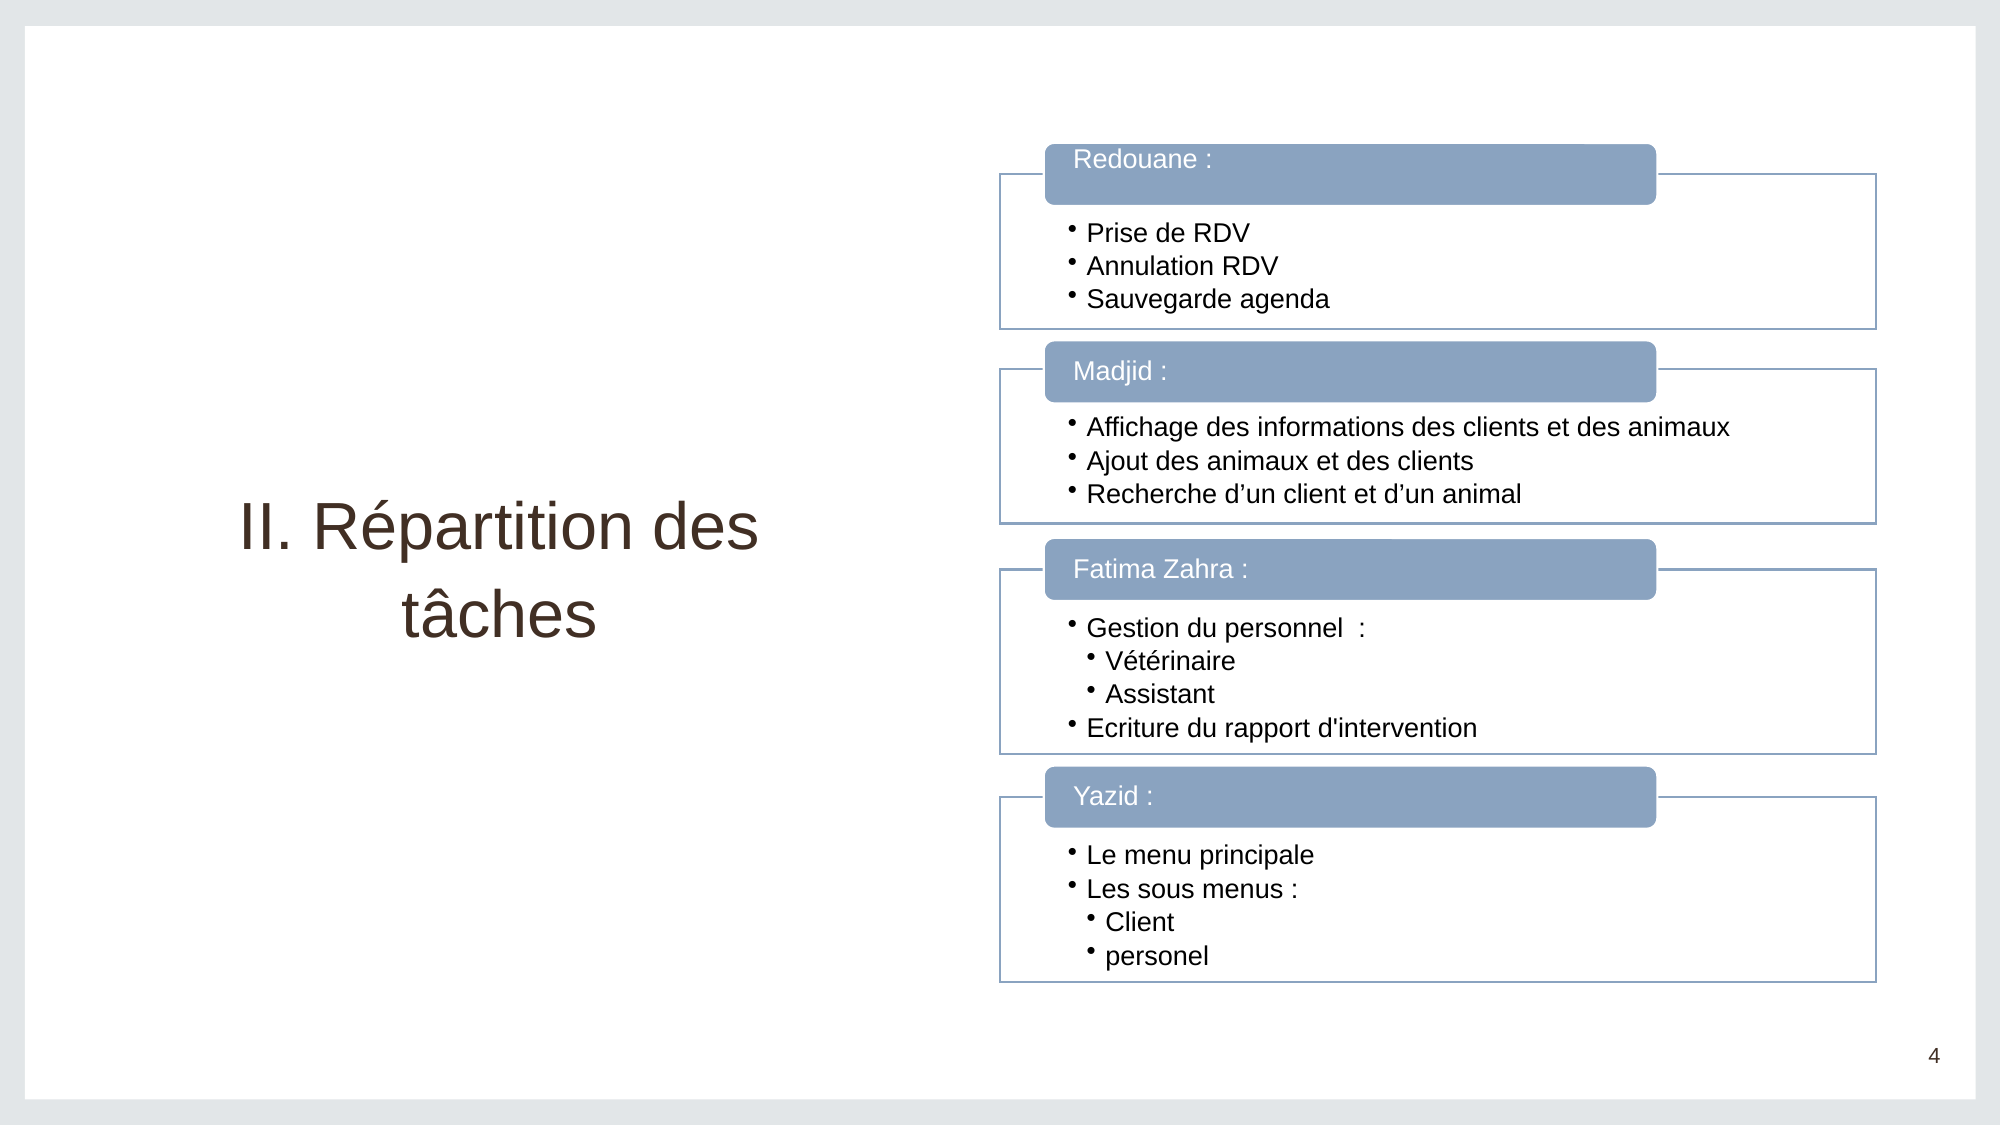

Prise de RDV
Annulation RDV
Sauvegarde agenda
Redouane :
Affichage des informations des clients et des animaux
Ajout des animaux et des clients
Recherche d’un client et d’un animal
Madjid :
Gestion du personnel  :
Vétérinaire
Assistant
Ecriture du rapport d'intervention
Fatima Zahra :
Le menu principale
Les sous menus :
Client
personel
Yazid :
# II. Répartition des tâches
4